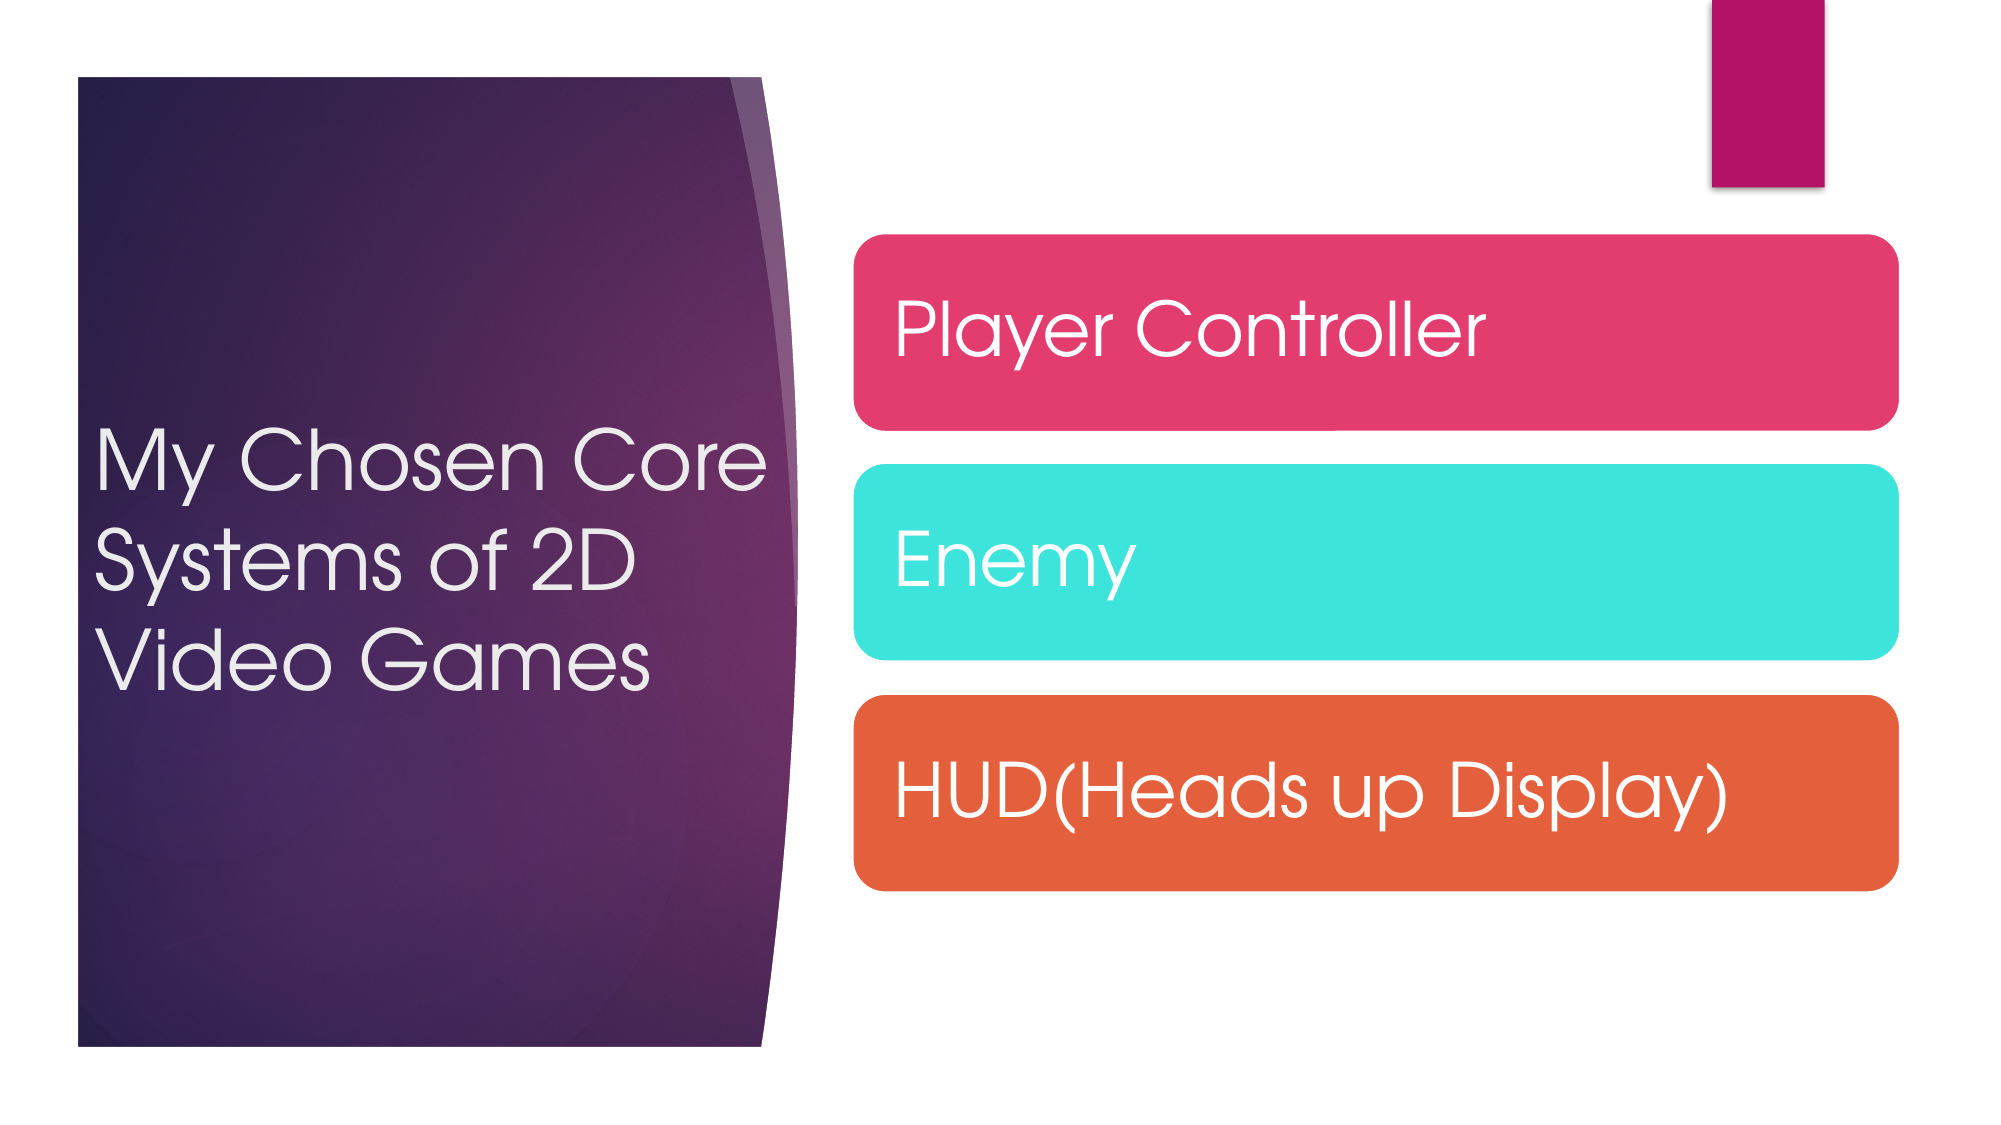

Player Controller
Enemy
HUD(Heads up Display)
# My Chosen Core Systems of 2D Video Games